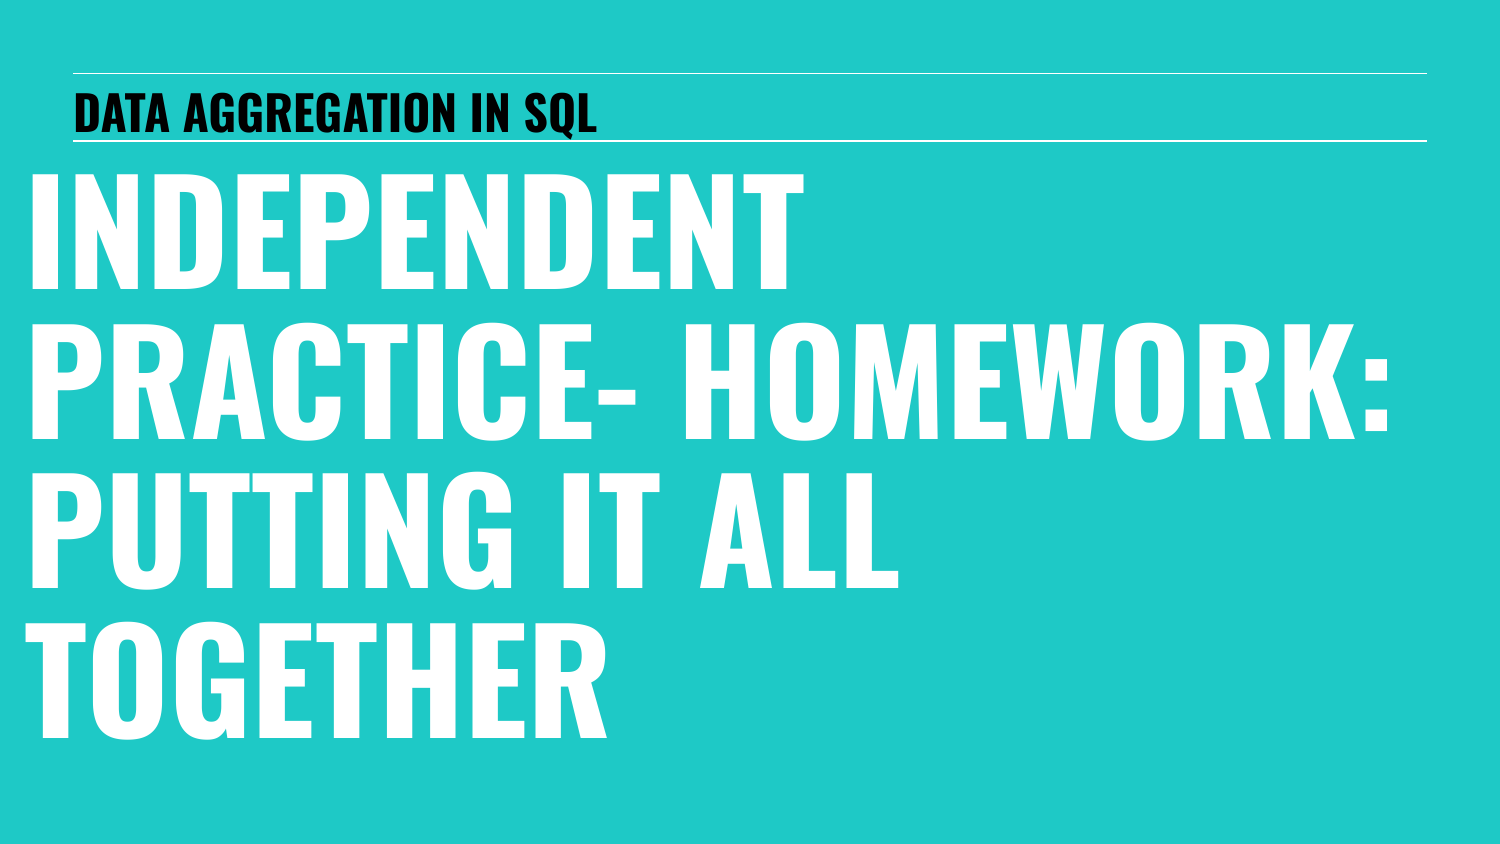

DATA AGGREGATION IN SQL

INDEPENDENT PRACTICE- HOMEWORK: PUTTING IT ALL TOGETHER